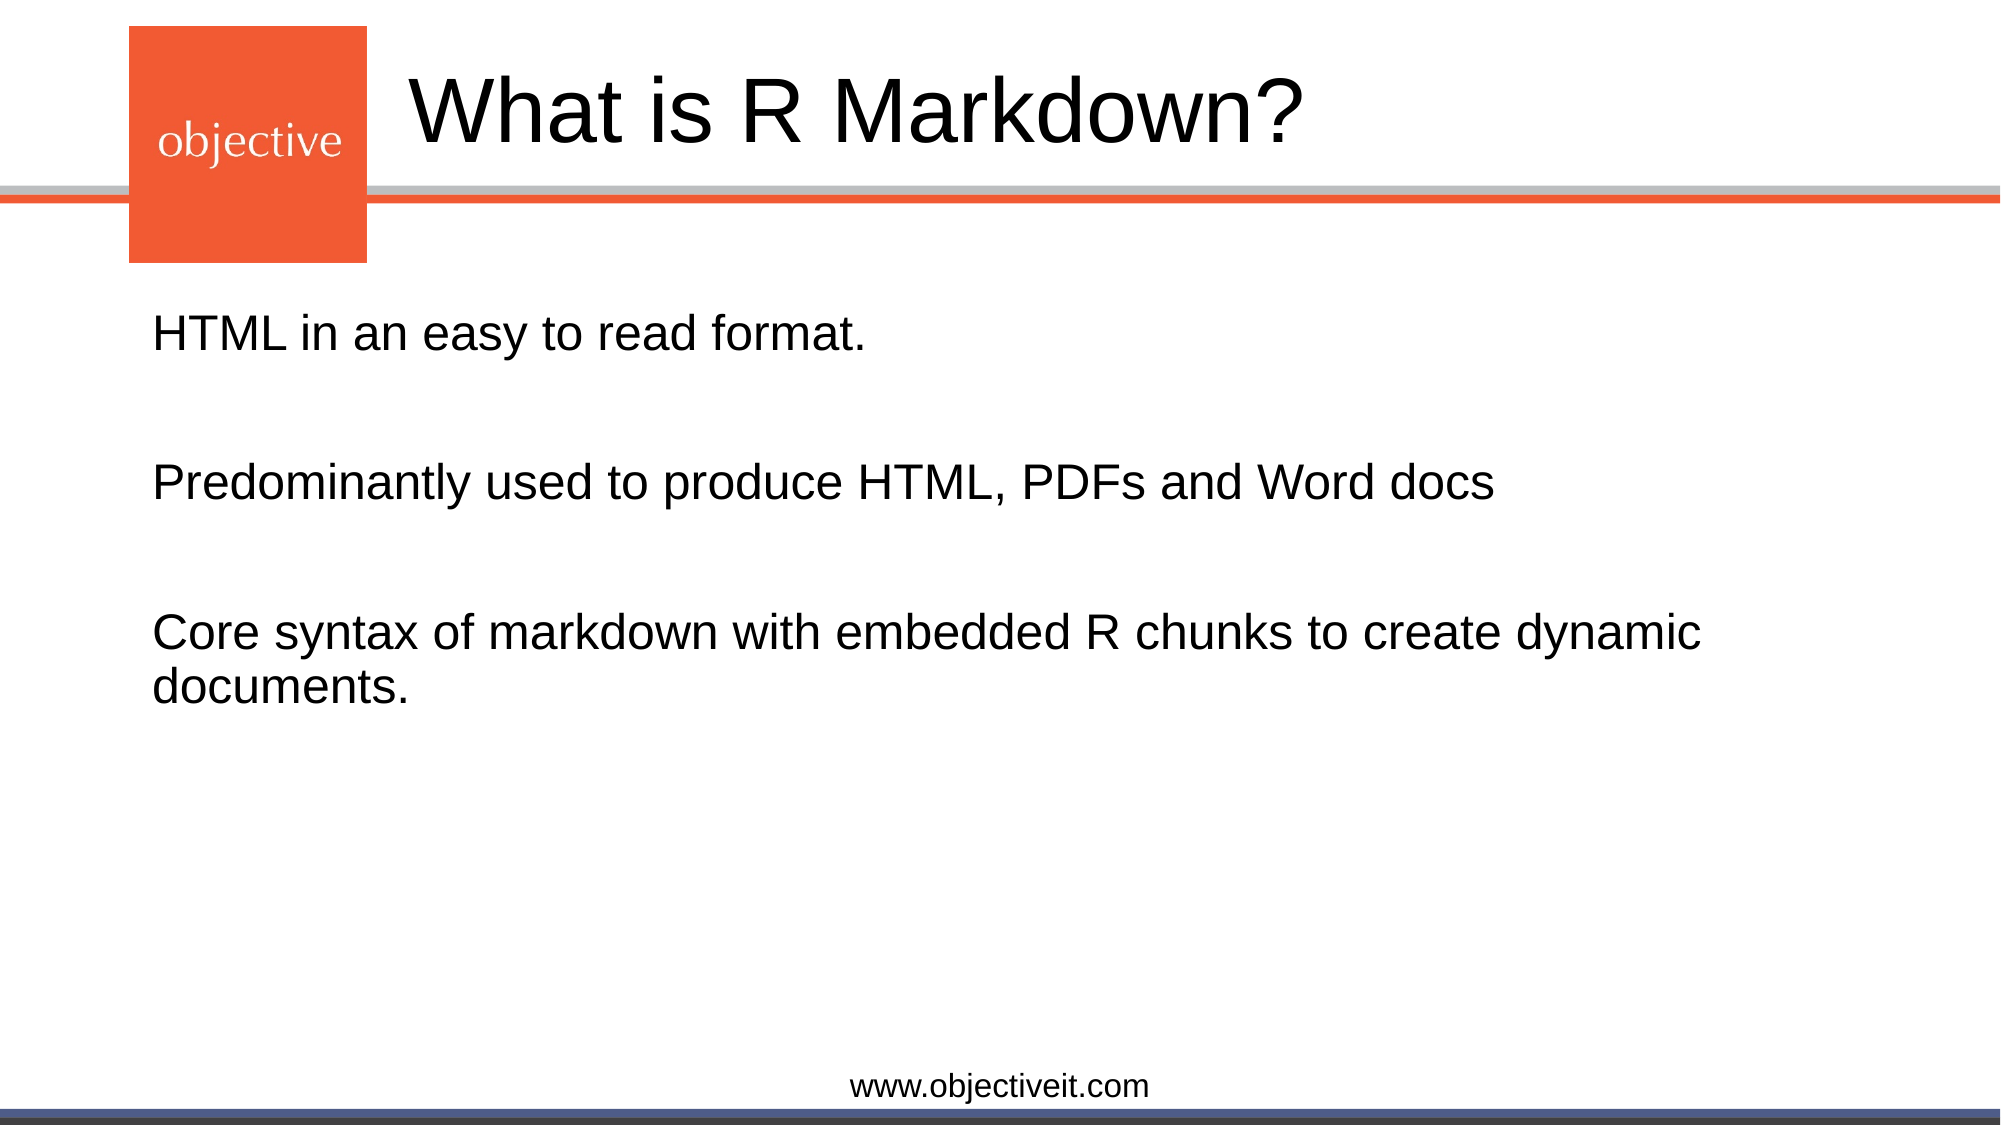

# What is R Markdown?
HTML in an easy to read format.

Predominantly used to produce HTML, PDFs and Word docs

Core syntax of markdown with embedded R chunks to create dynamic documents.